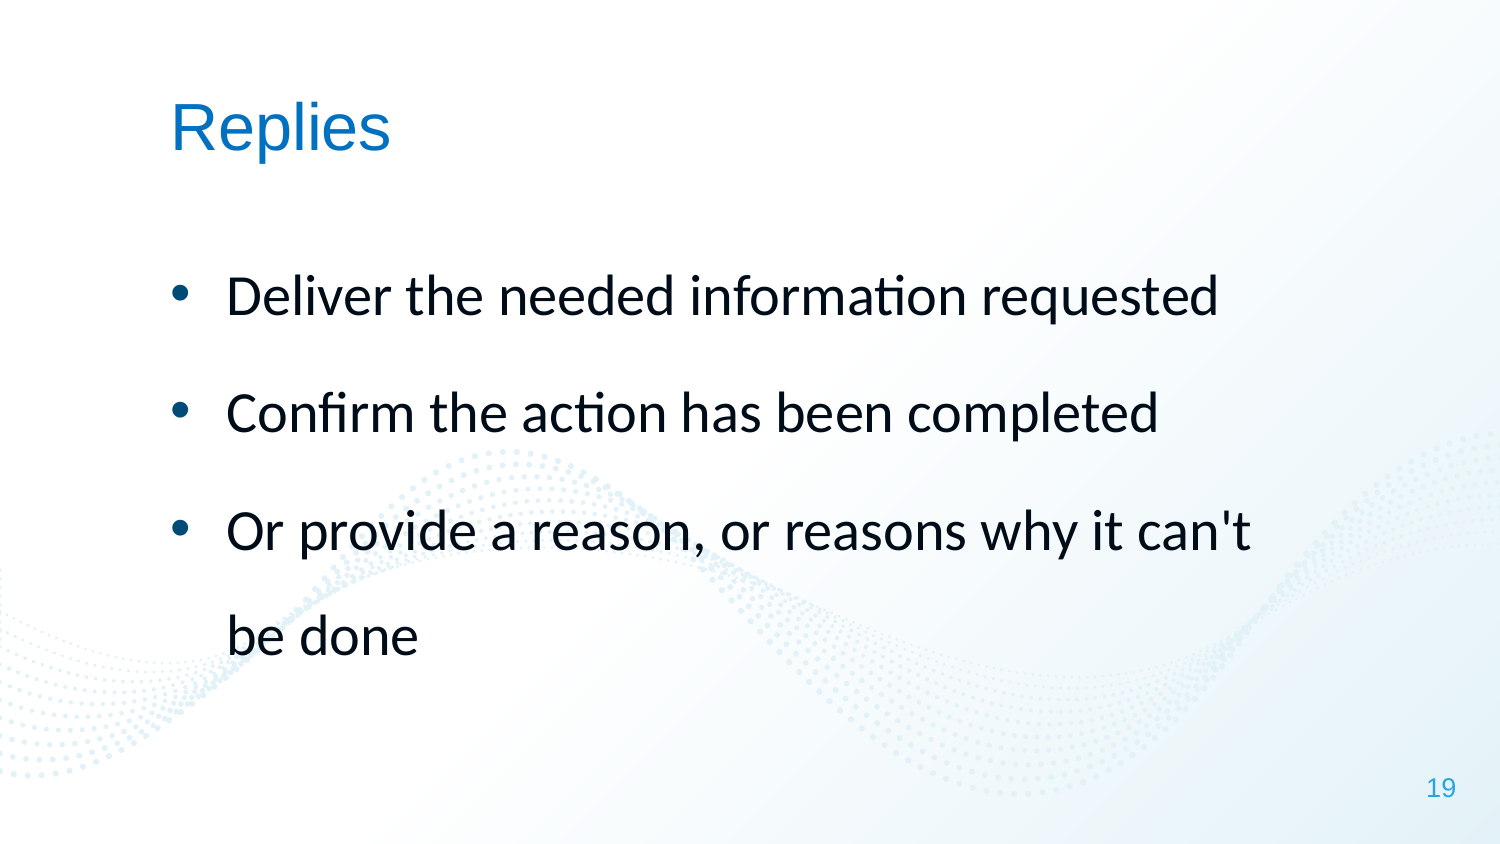

# Replies
Deliver the needed information requested
Confirm the action has been completed
Or provide a reason, or reasons why it can't be done

19